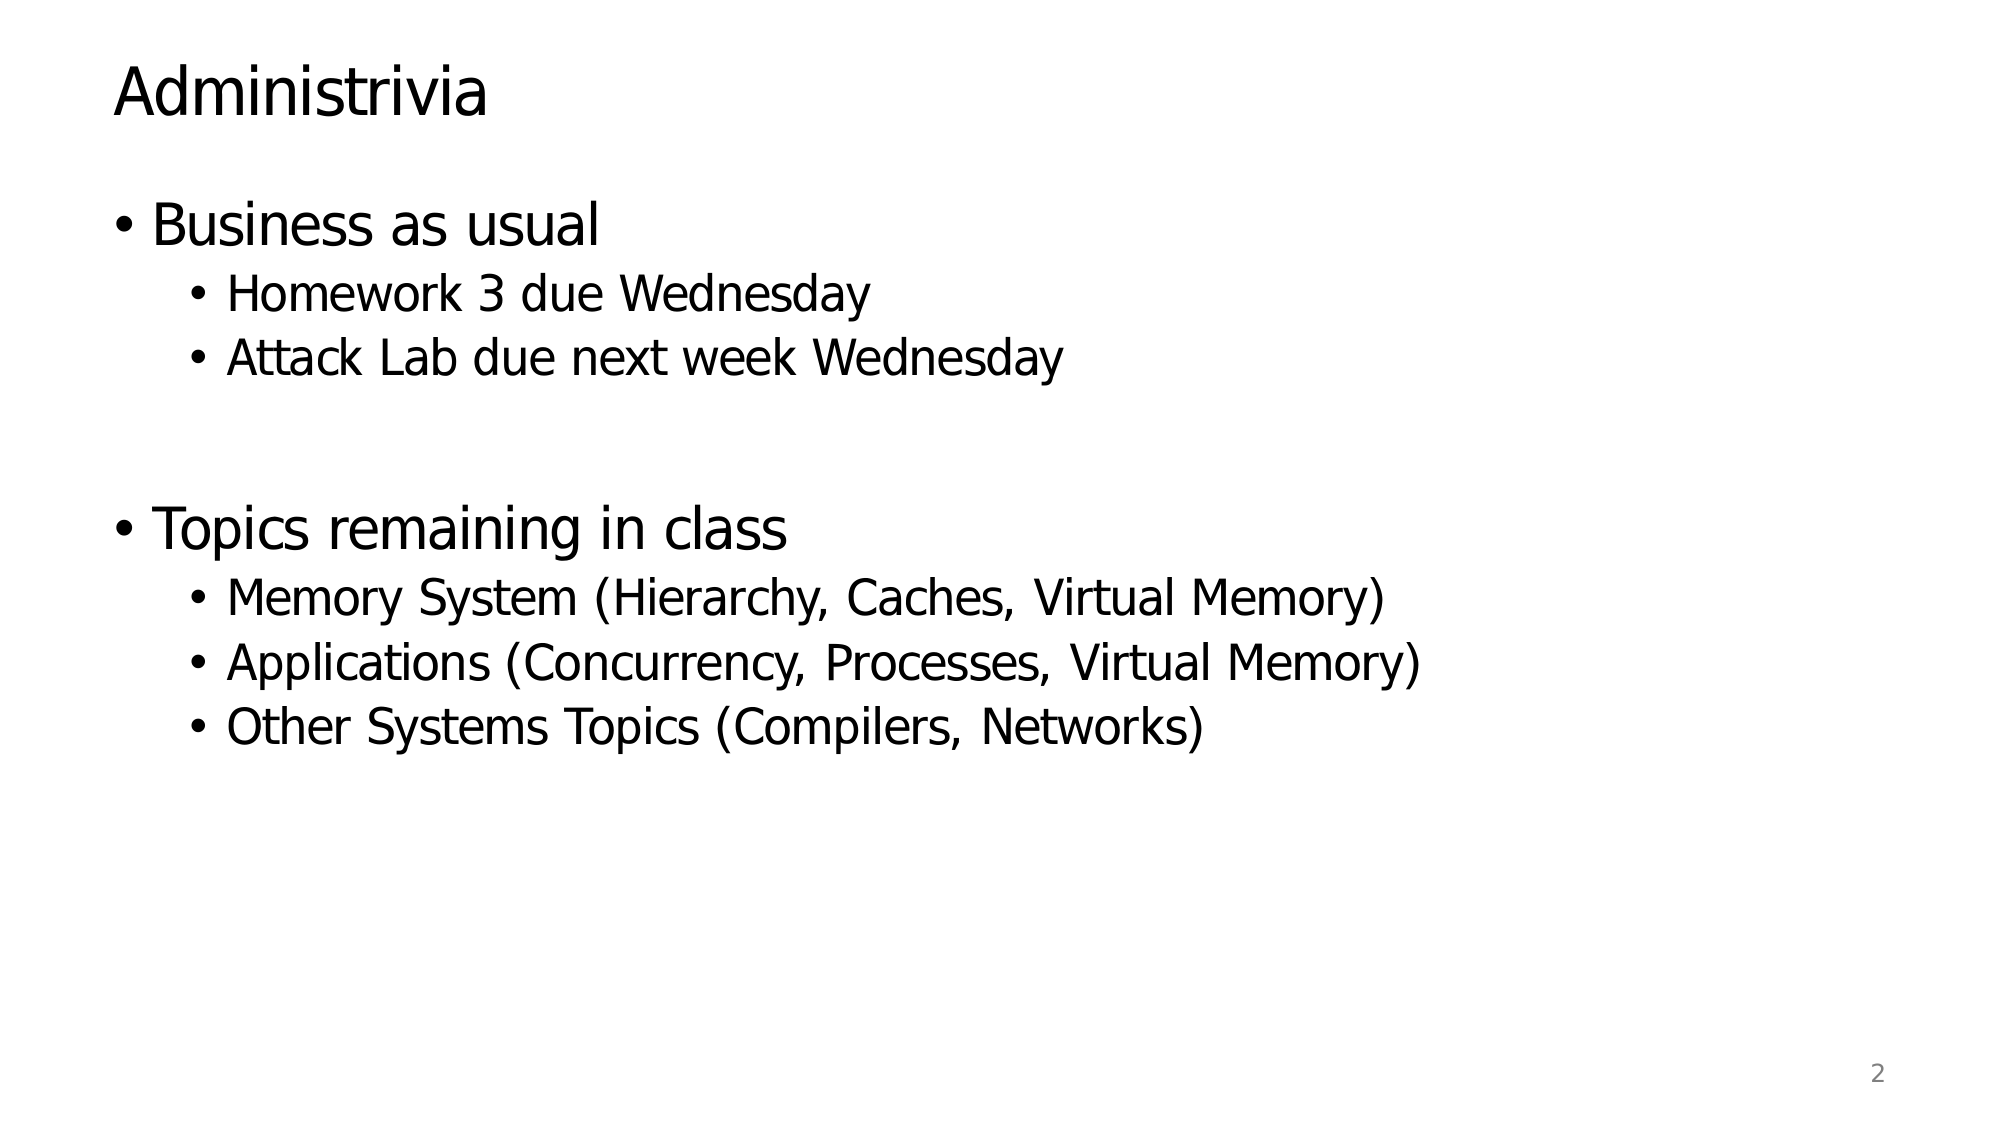

# Administrivia
Business as usual
Homework 3 due Wednesday
Attack Lab due next week Wednesday

Topics remaining in class
Memory System (Hierarchy, Caches, Virtual Memory)
Applications (Concurrency, Processes, Virtual Memory)
Other Systems Topics (Compilers, Networks)
2